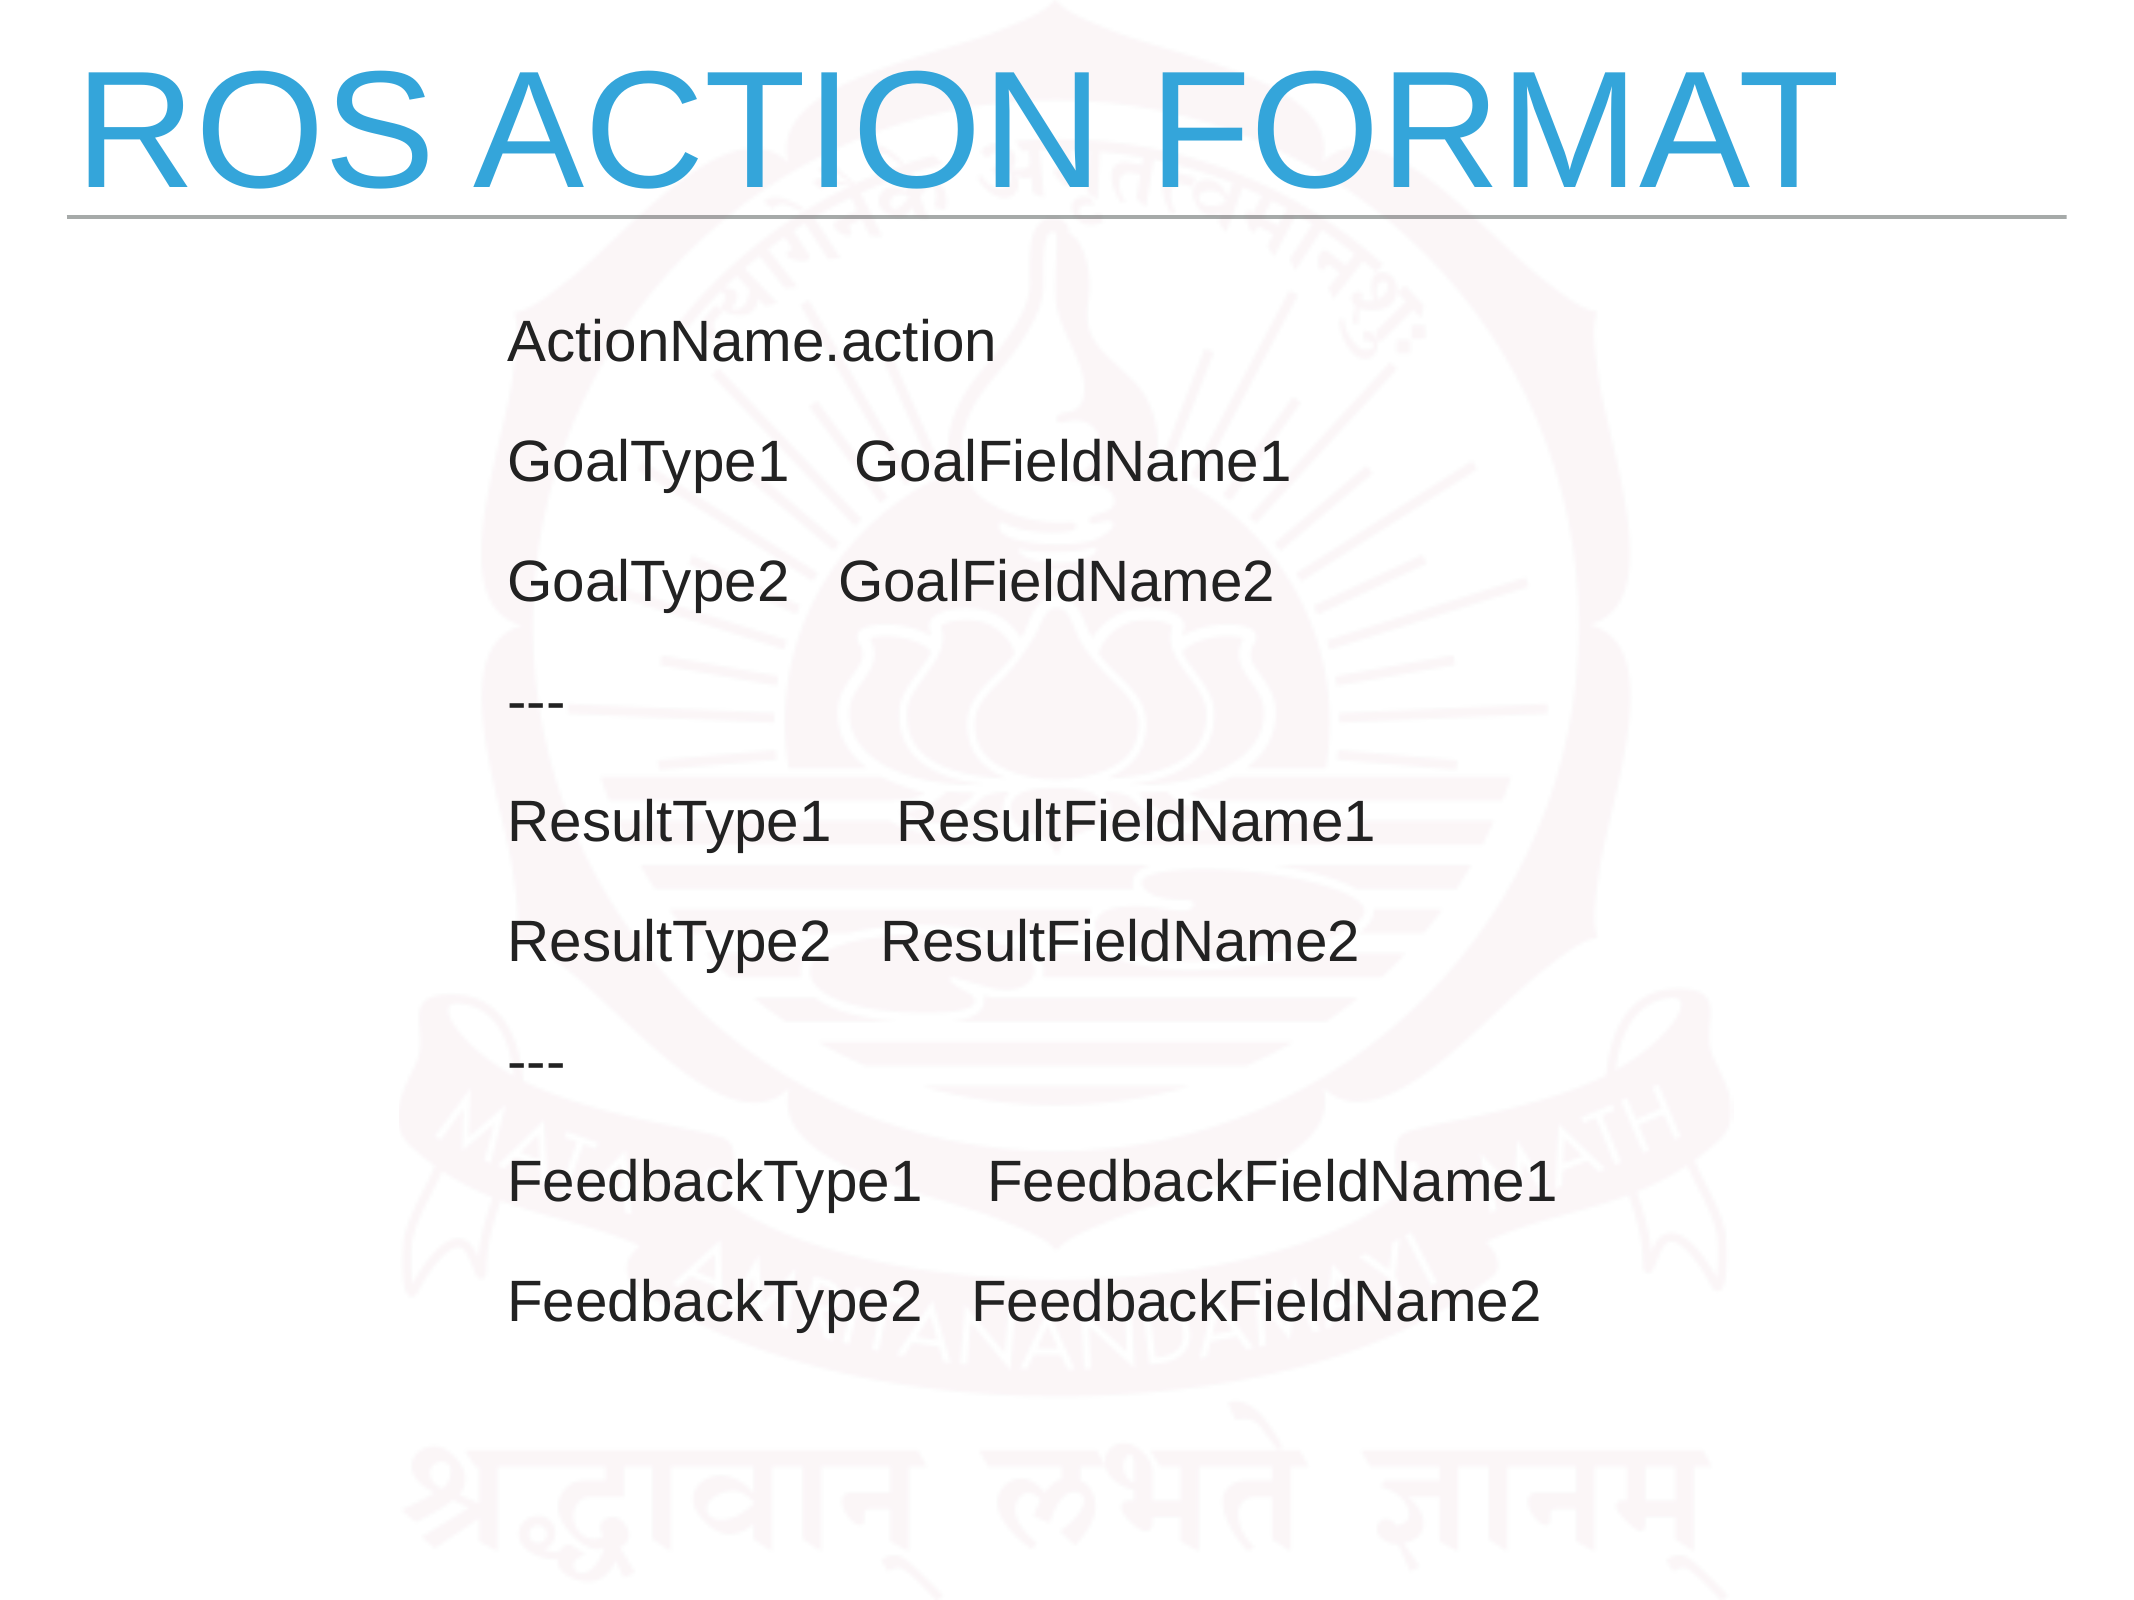

# ROS Action Format
ActionName.action​
GoalType1    GoalFieldName1​
GoalType2   GoalFieldName2​
---​
ResultType1    ResultFieldName1
ResultType2   ResultFieldName2
---
FeedbackType1    FeedbackFieldName1
FeedbackType2   FeedbackFieldName2
​